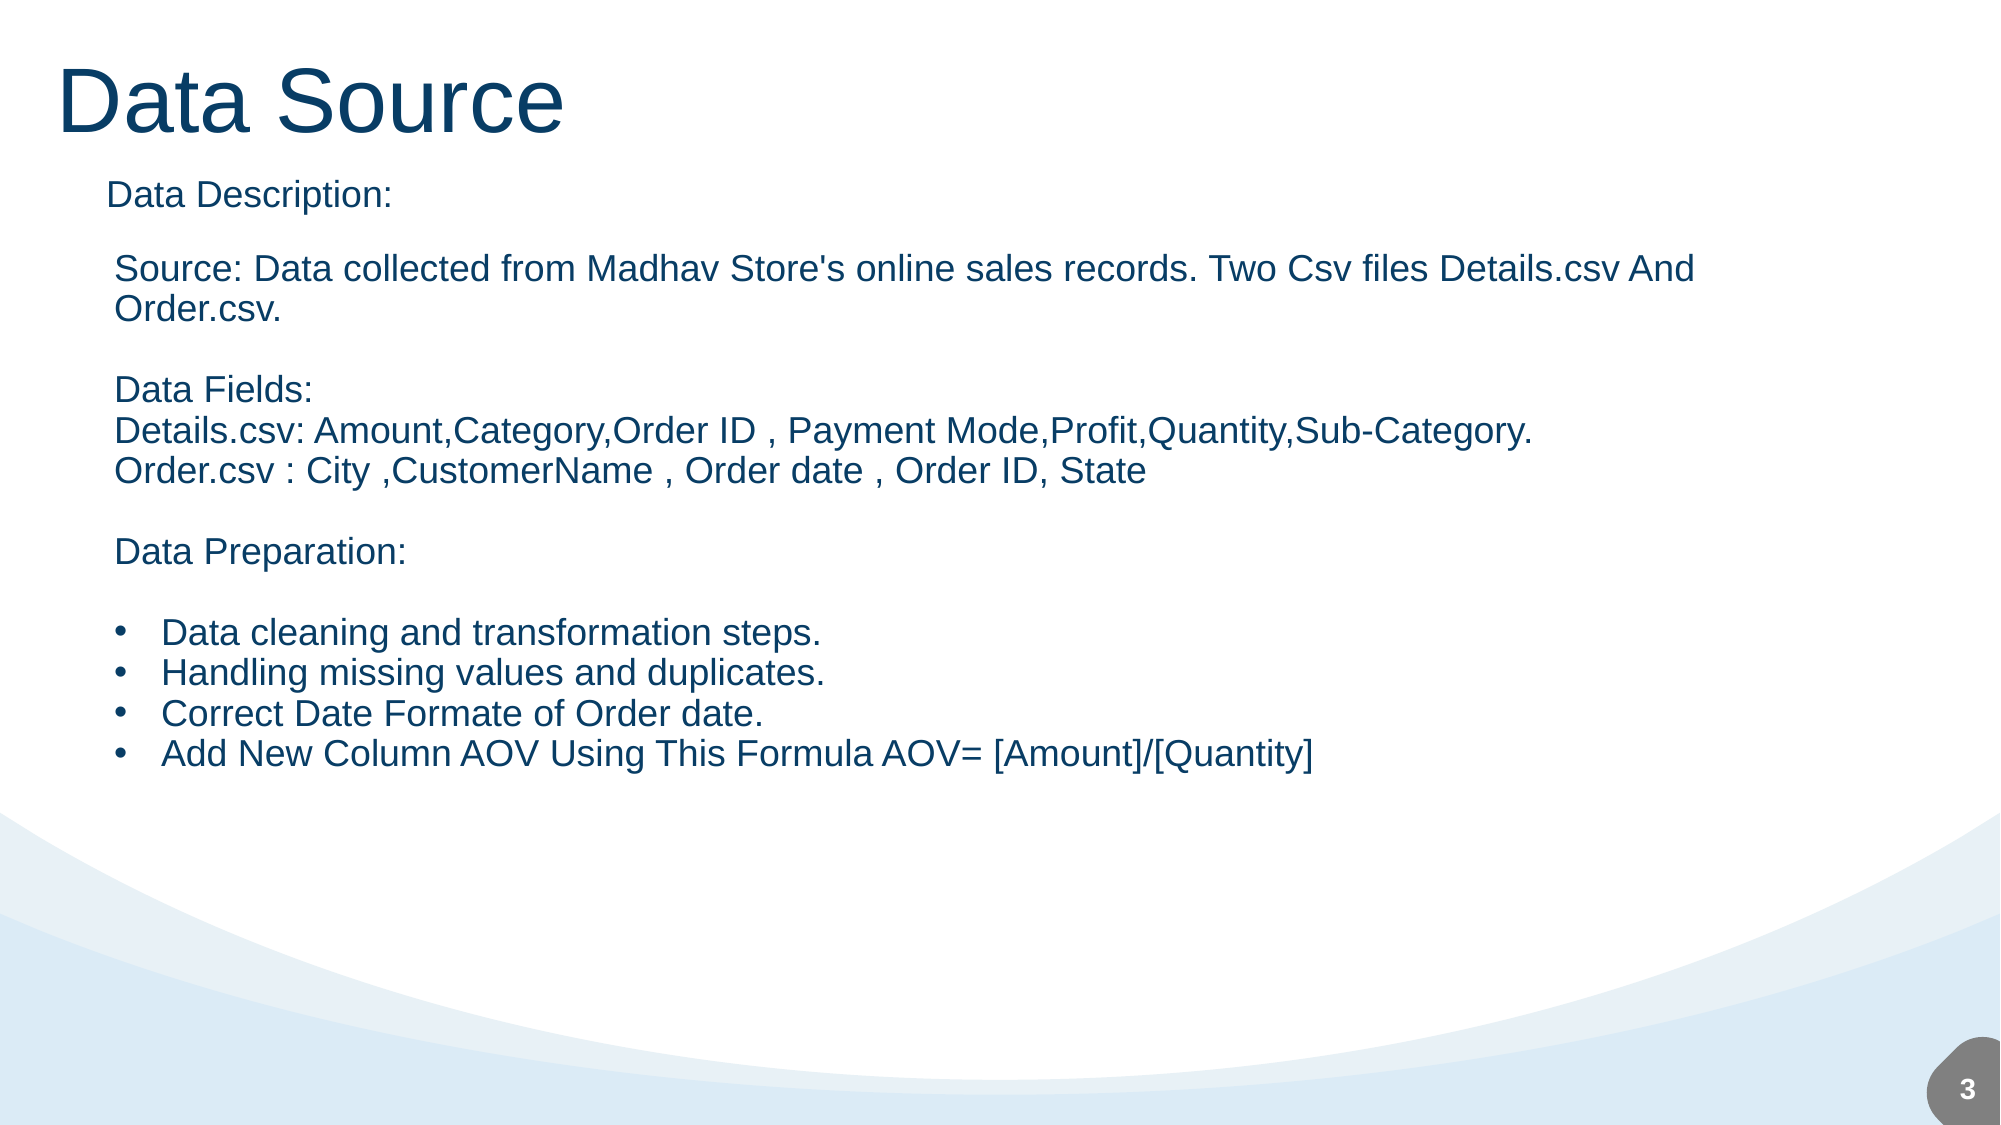

# Data Source
Data Description:

Source: Data collected from Madhav Store's online sales records. Two Csv files Details.csv And Order.csv.

Data Fields:
Details.csv: Amount,Category,Order ID , Payment Mode,Profit,Quantity,Sub-Category.
Order.csv : City ,CustomerName , Order date , Order ID, State

Data Preparation:

Data cleaning and transformation steps.
Handling missing values and duplicates.
Correct Date Formate of Order date.
Add New Column AOV Using This Formula AOV= [Amount]/[Quantity]

3